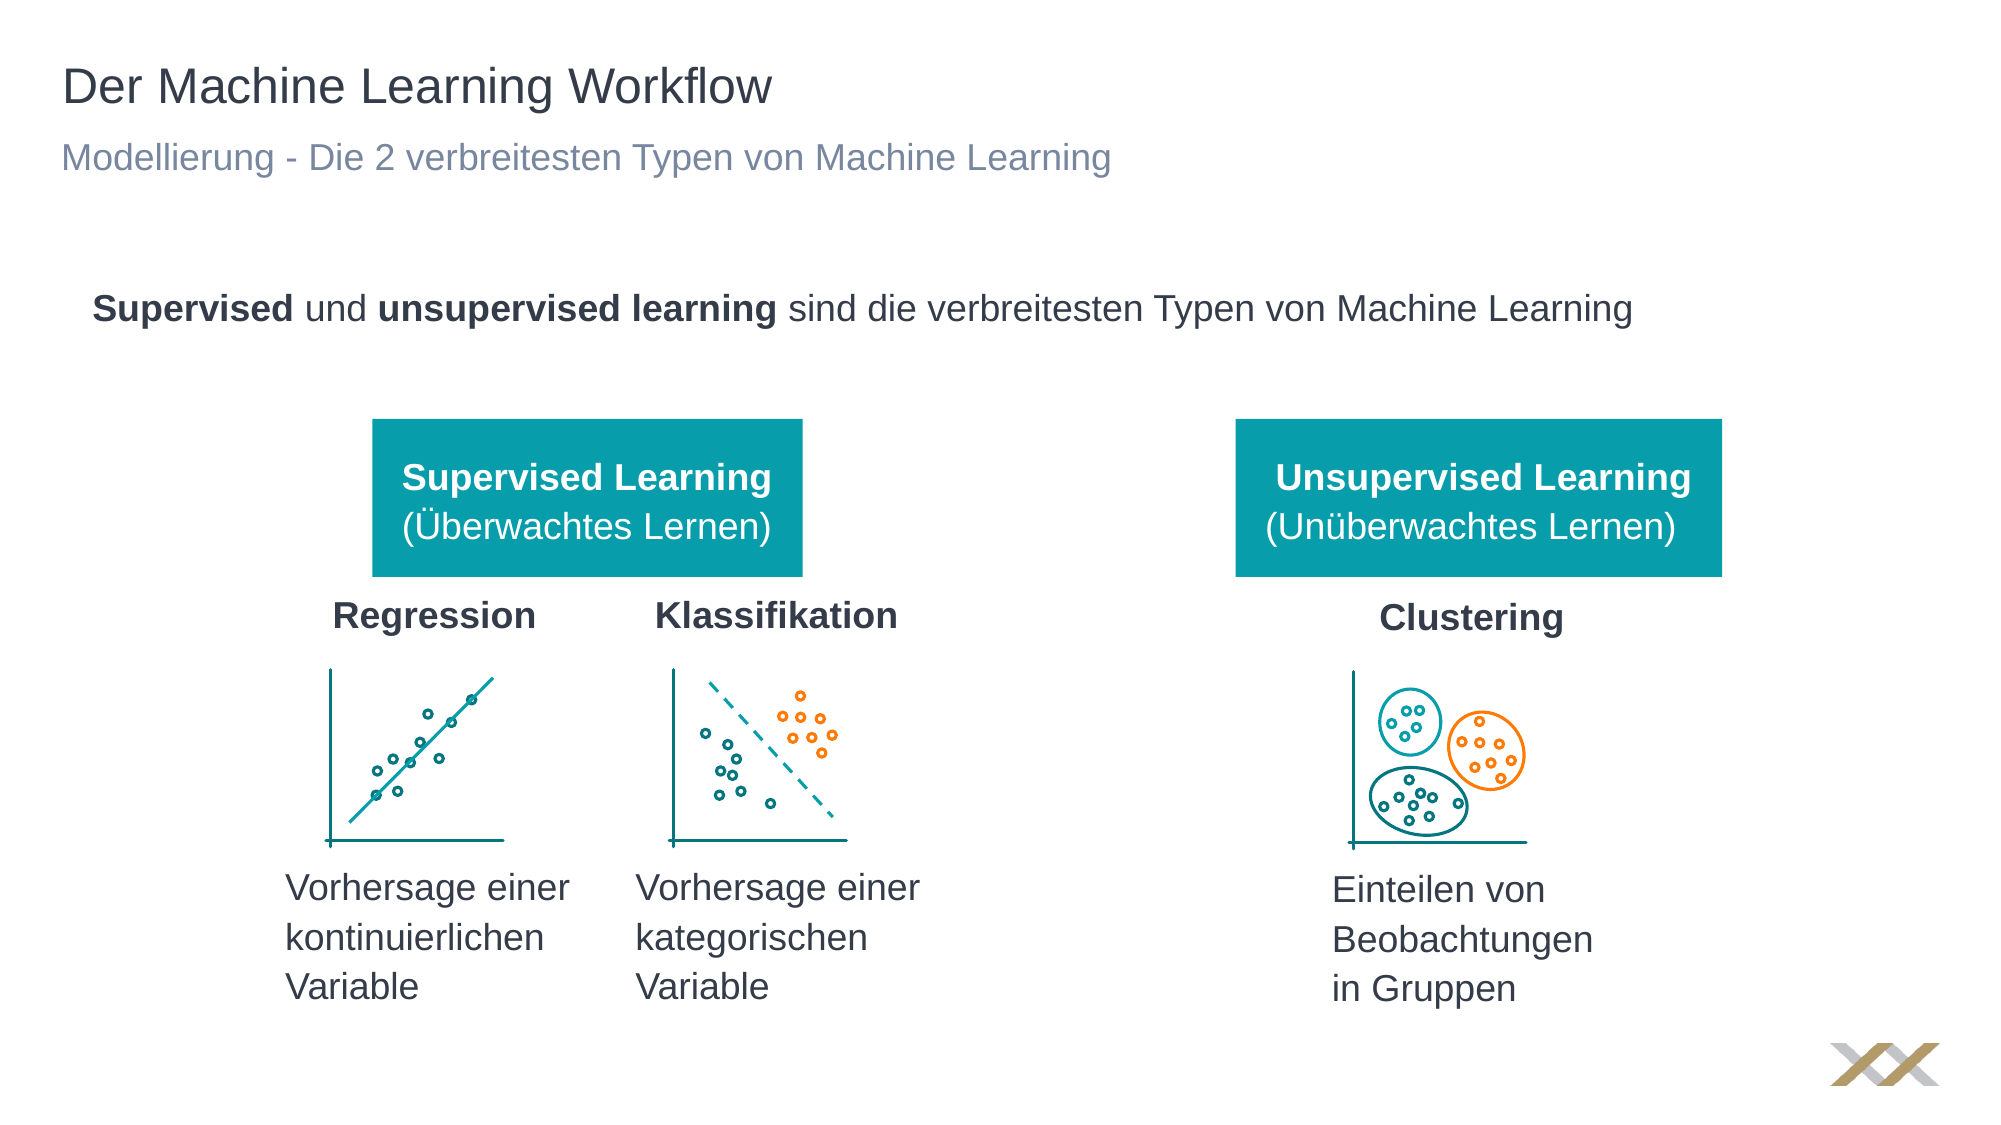

# Der Machine Learning Workflow
Modellierung - Die 2 verbreitesten Typen von Machine Learning
Supervised und unsupervised learning sind die verbreitesten Typen von Machine Learning
Supervised Learning
(Überwachtes Lernen)
 Unsupervised Learning
(Unüberwachtes Lernen)
Regression
Klassifikation
Clustering

Vorhersage einer kontinuierlichen Variable
Vorhersage einer kategorischen Variable
Einteilen von Beobachtungen in Gruppen